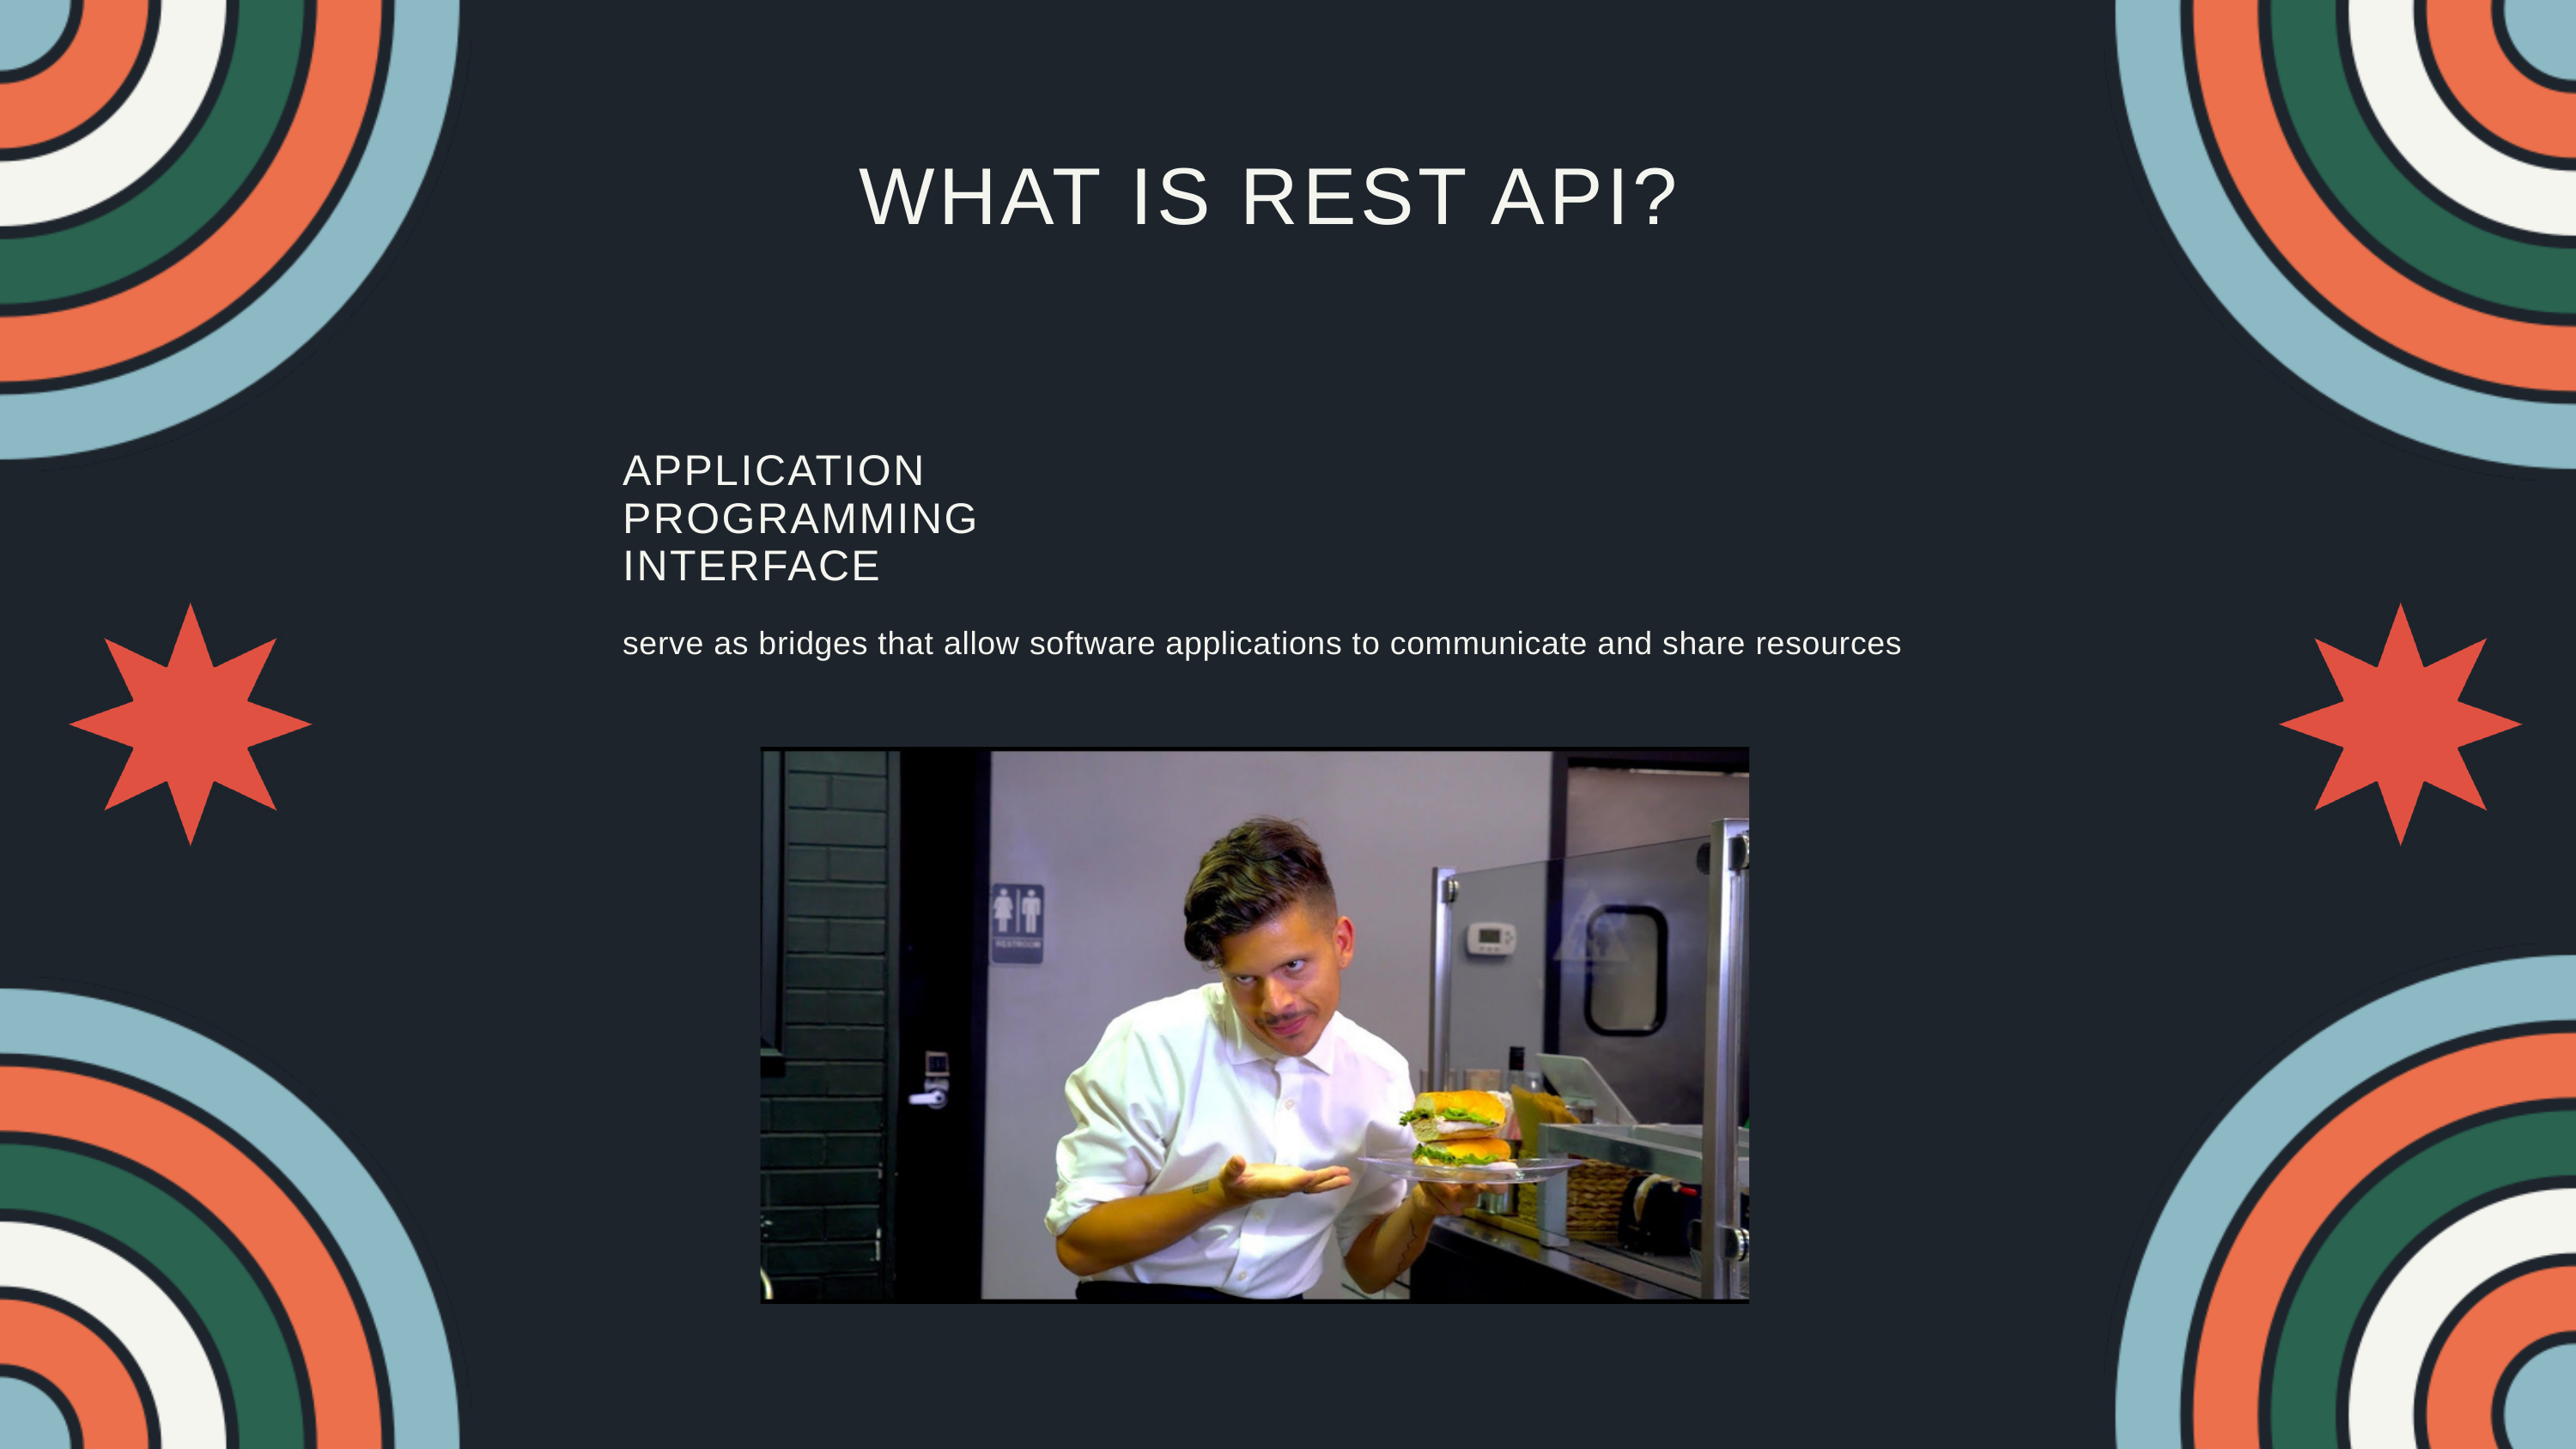

WHAT IS REST API?
APPLICATION PROGRAMMING INTERFACE
serve as bridges that allow software applications to communicate and share resources